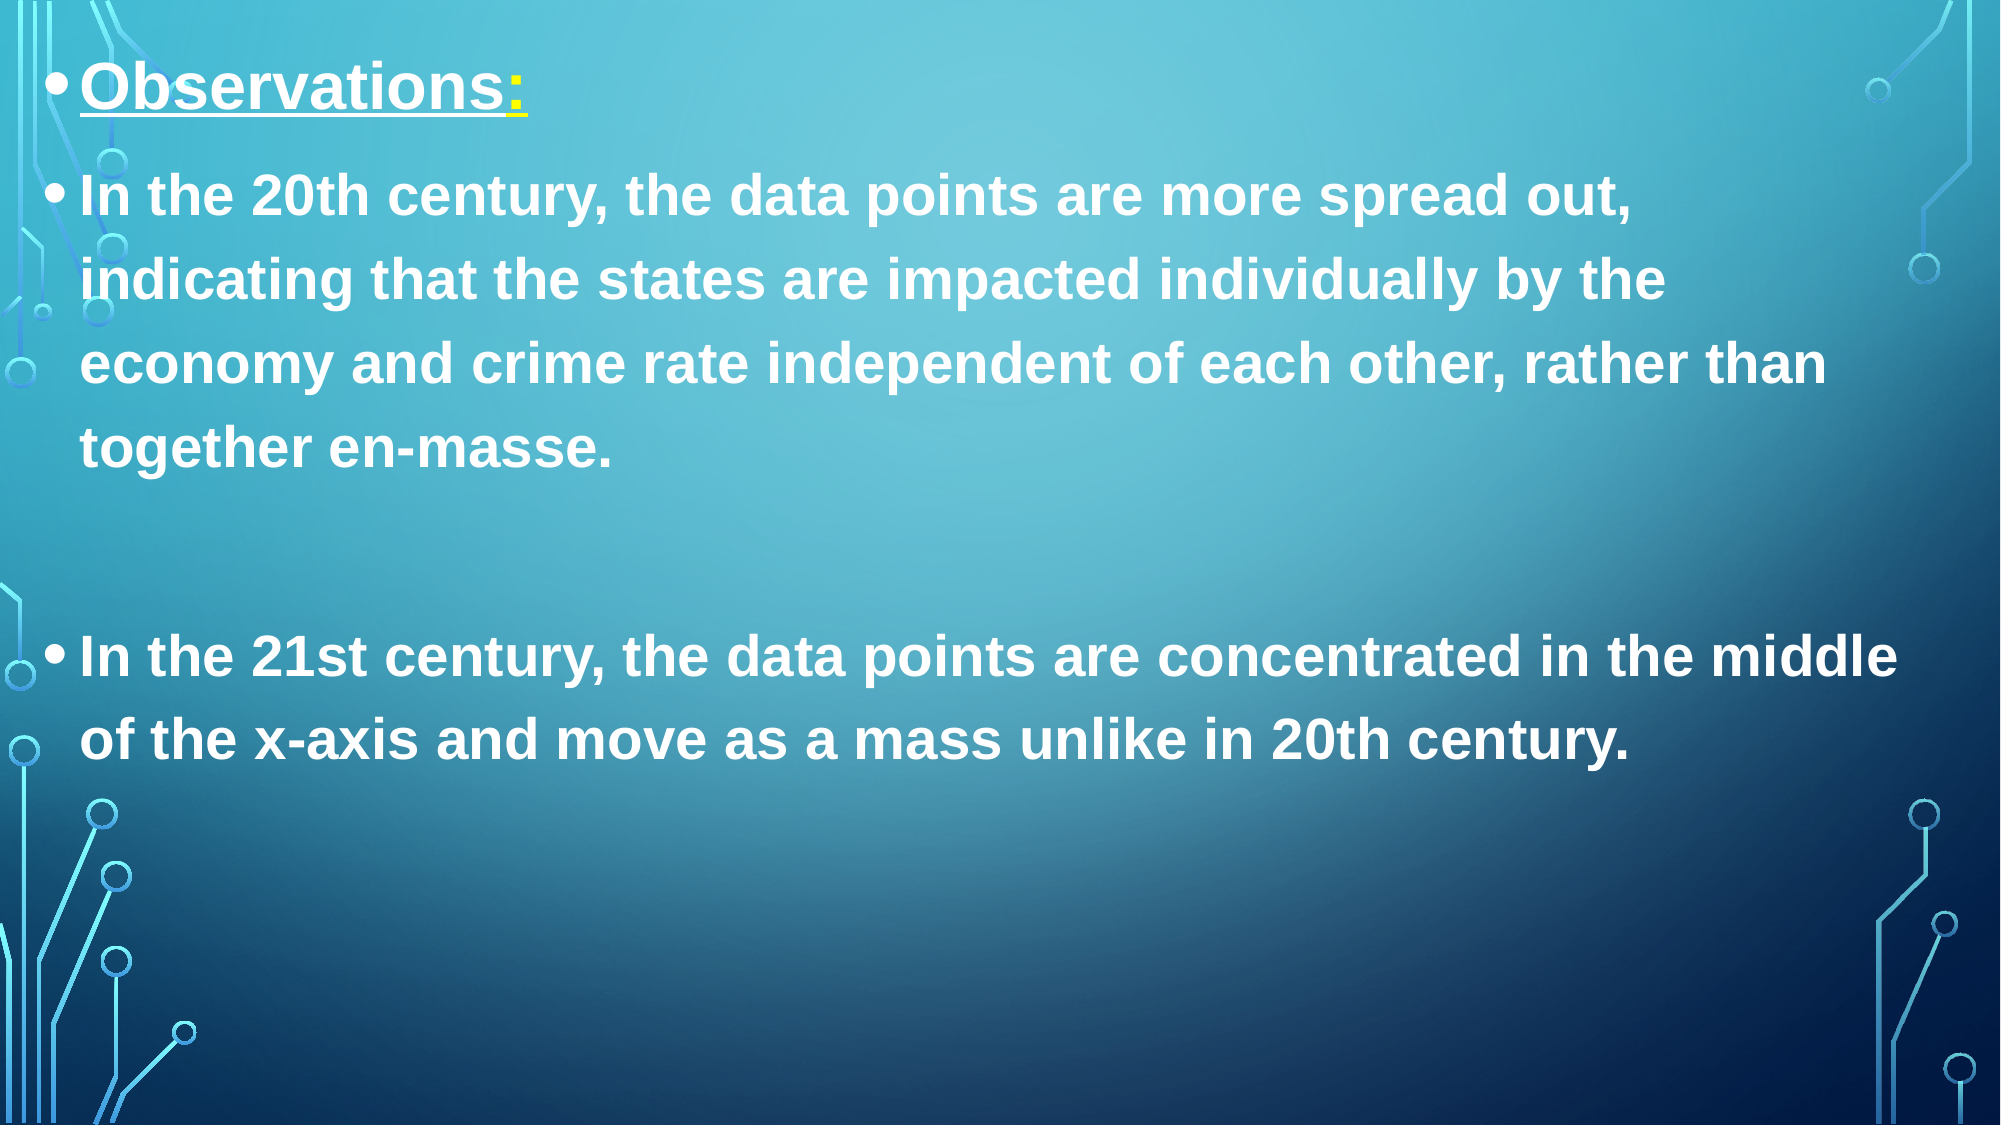

Observations:
In the 20th century, the data points are more spread out, indicating that the states are impacted individually by the economy and crime rate independent of each other, rather than together en-masse.

In the 21st century, the data points are concentrated in the middle of the x-axis and move as a mass unlike in 20th century.